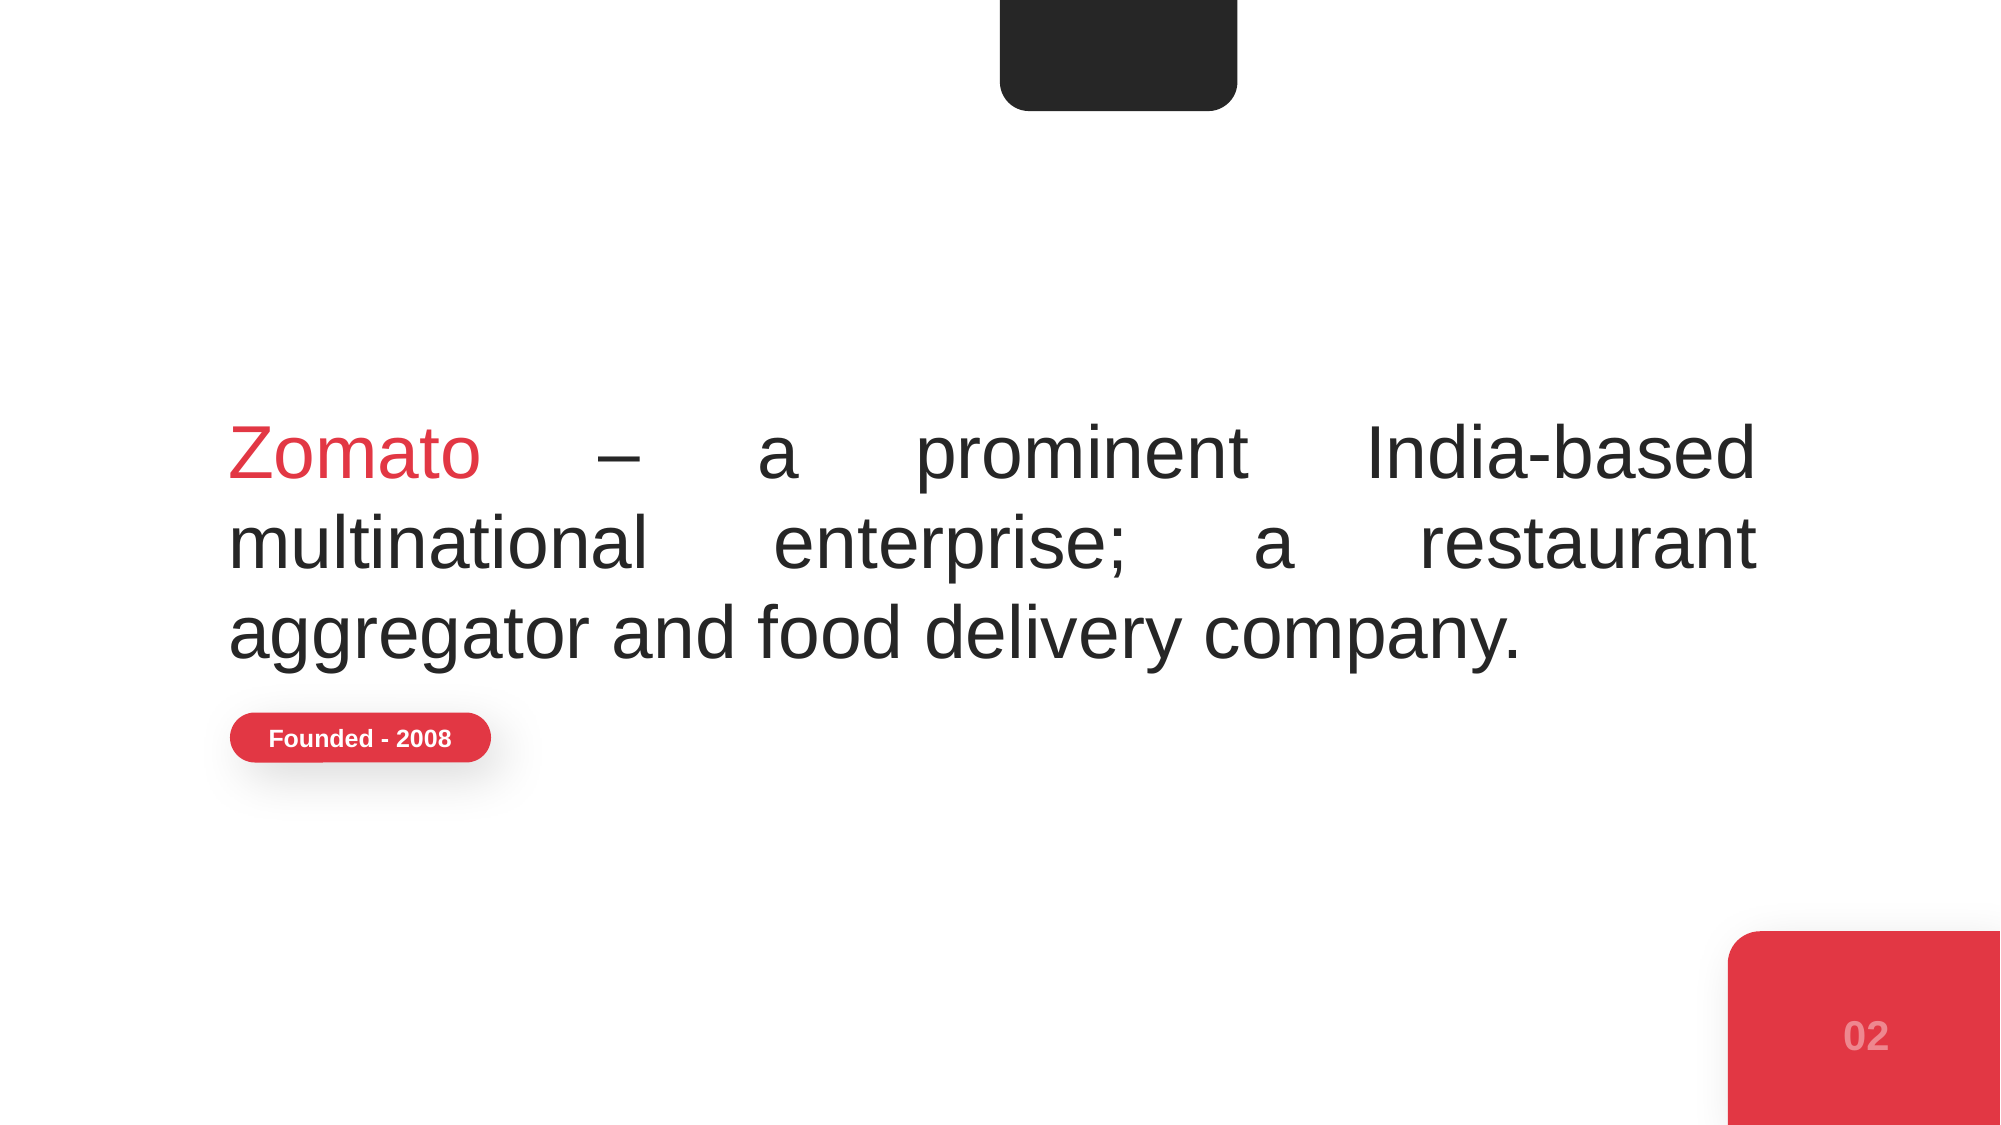

Zomato – a prominent India-based multinational enterprise; a restaurant aggregator and food delivery company.
Founded - 2008

02